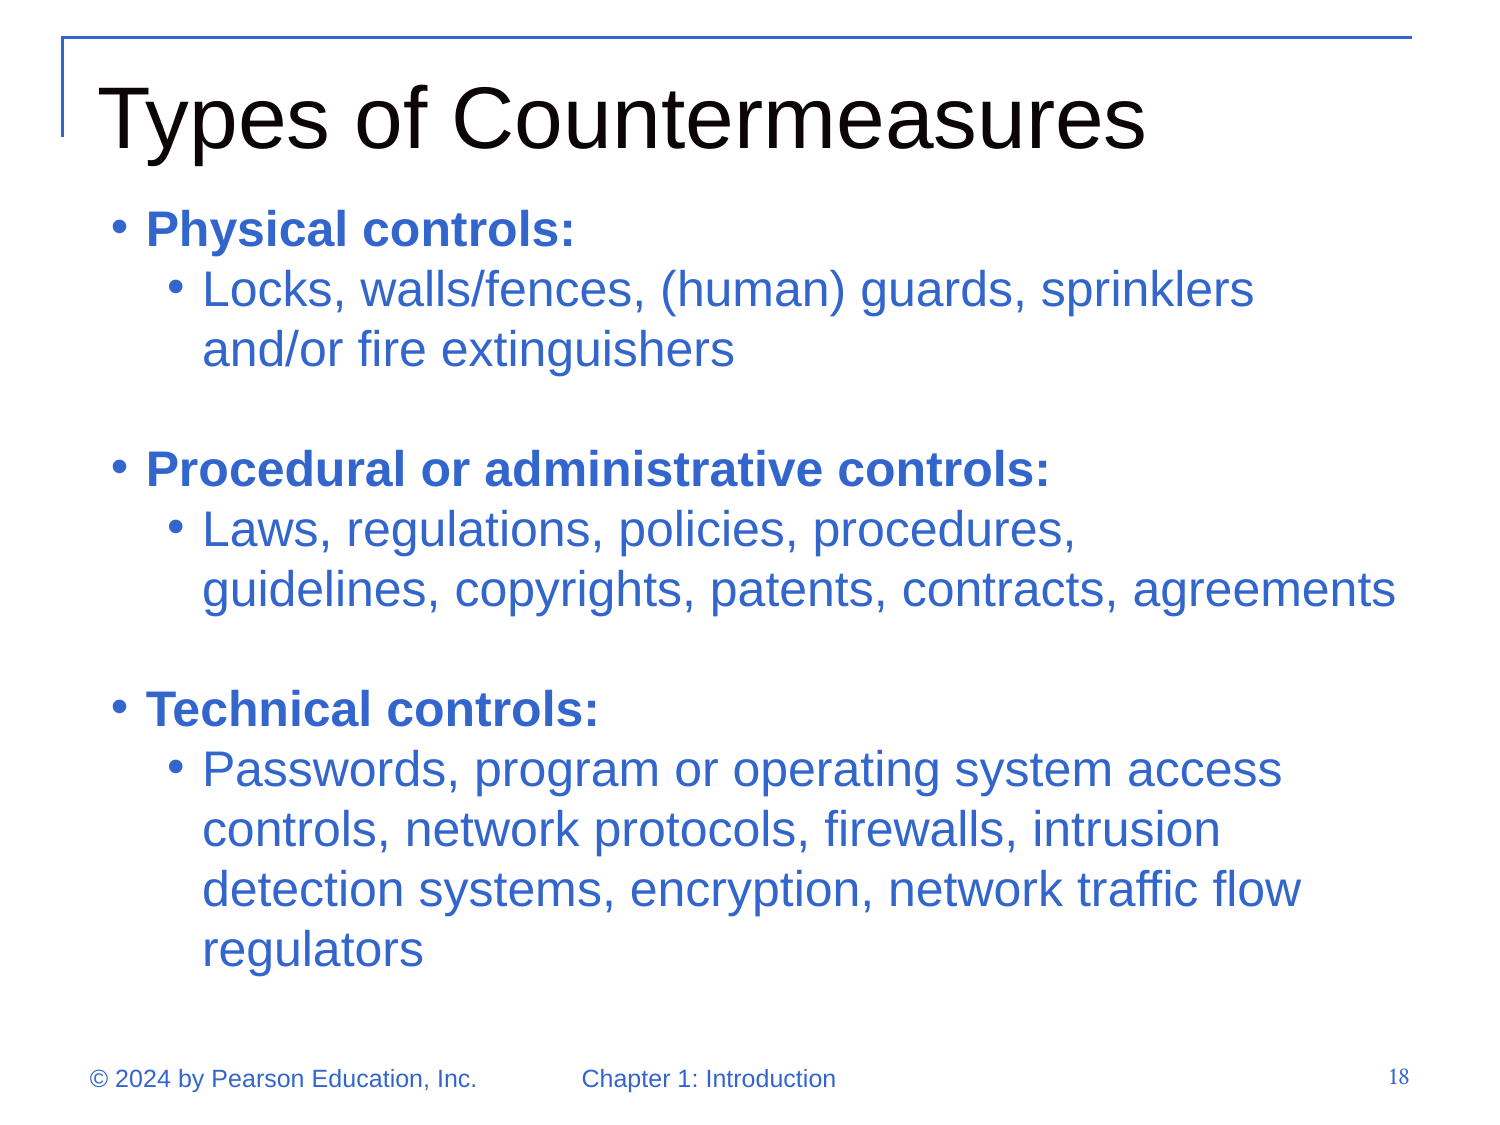

Types of Countermeasures
Physical controls:
Locks, walls/fences, (human) guards, sprinklers and/or fire extinguishers

Procedural or administrative controls:
Laws, regulations, policies, procedures, guidelines, copyrights, patents, contracts, agreements

Technical controls:
Passwords, program or operating system access controls, network protocols, firewalls, intrusion detection systems, encryption, network traffic flow regulators
18